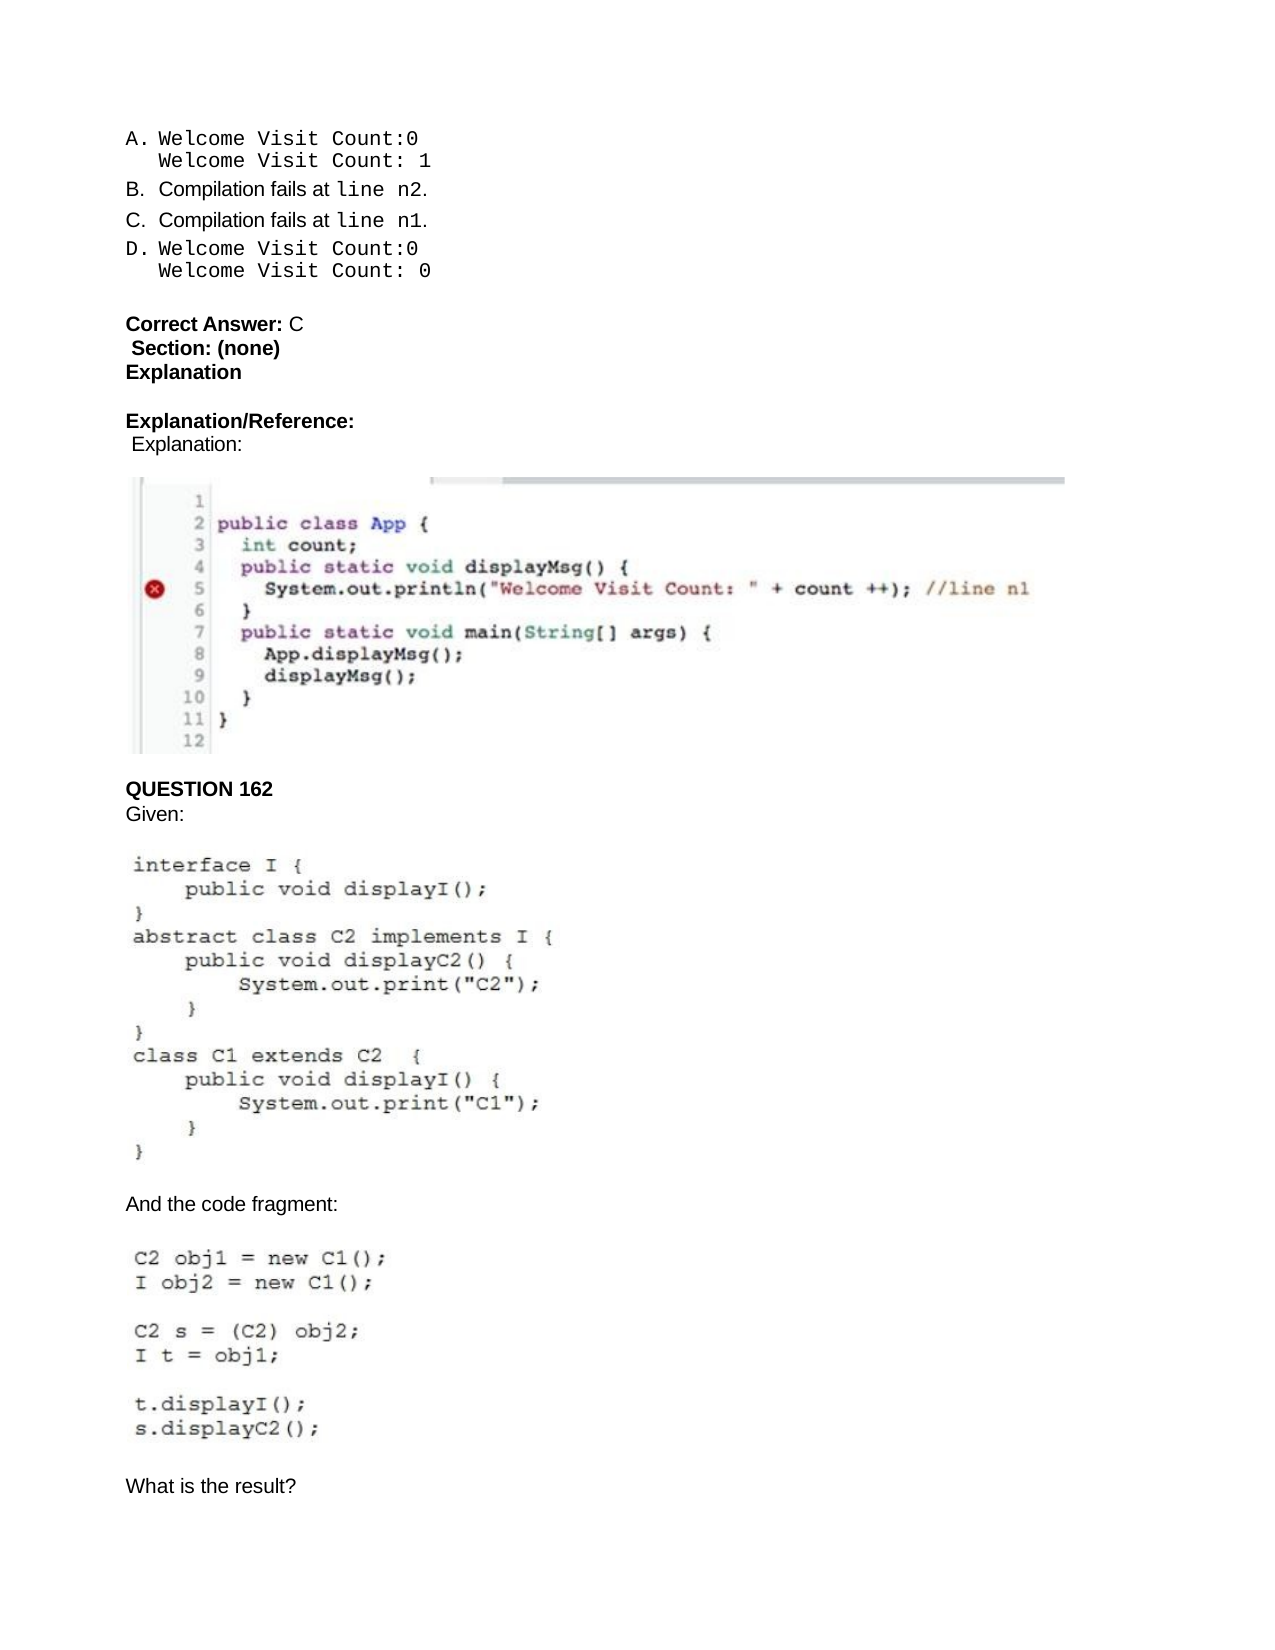

Welcome Visit Count:0  Welcome Visit Count: 1
Compilation fails at line n2.
Compilation fails at line n1.
Welcome Visit Count:0  Welcome Visit Count: 0

Correct Answer: C  Section: (none)  Explanation

Explanation/Reference:  Explanation:

QUESTION 162
Given:

And the code fragment:

What is the result?